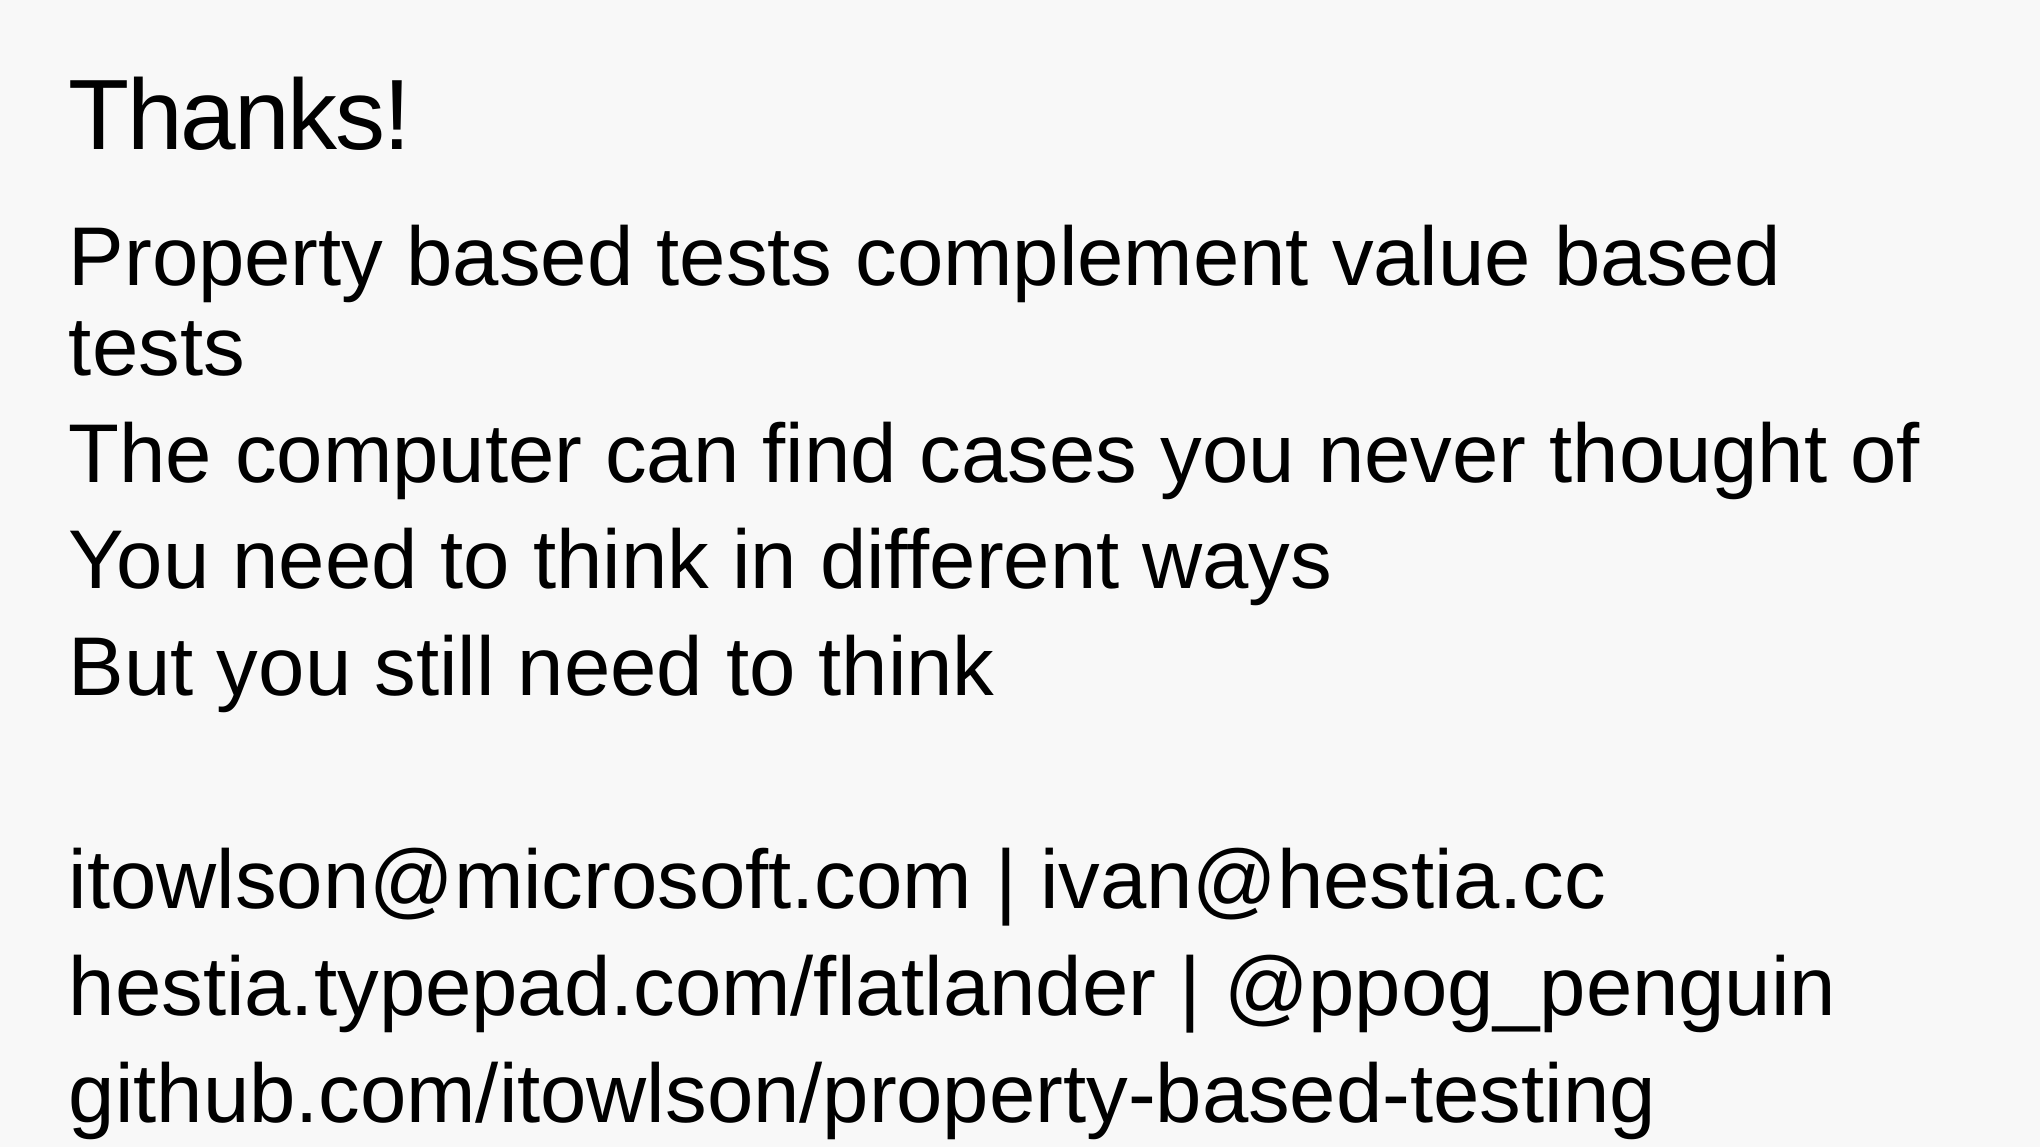

# Thanks!
Property based tests complement value based tests
The computer can find cases you never thought of
You need to think in different ways
But you still need to think

itowlson@microsoft.com | ivan@hestia.cc
hestia.typepad.com/flatlander | @ppog_penguin
github.com/itowlson/property-based-testing